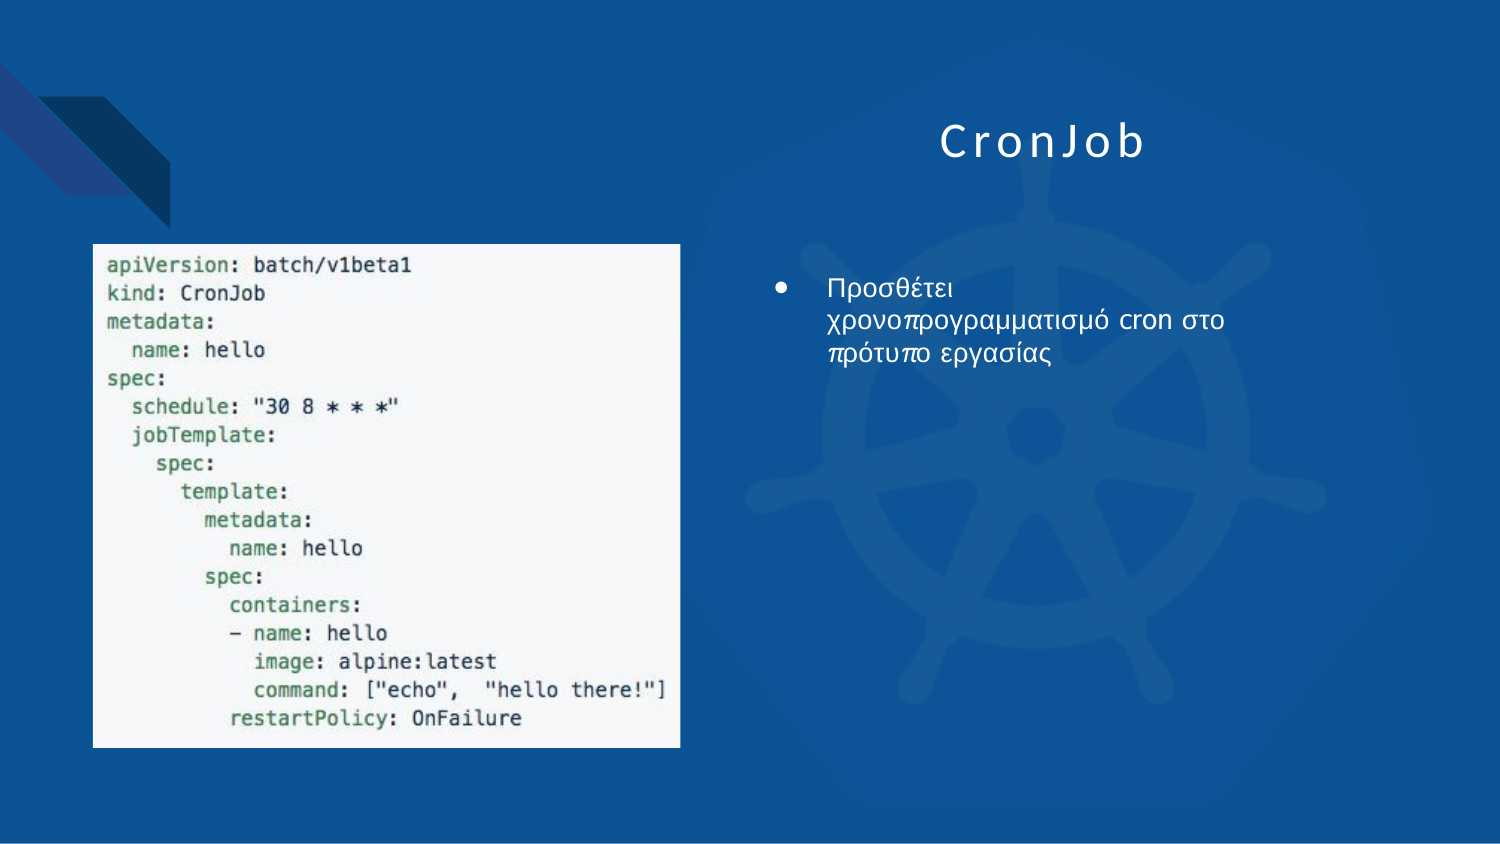

# CronJob

Προσθέτει χρονοπρογραμματισμό cron στο πρότυπο εργασίας